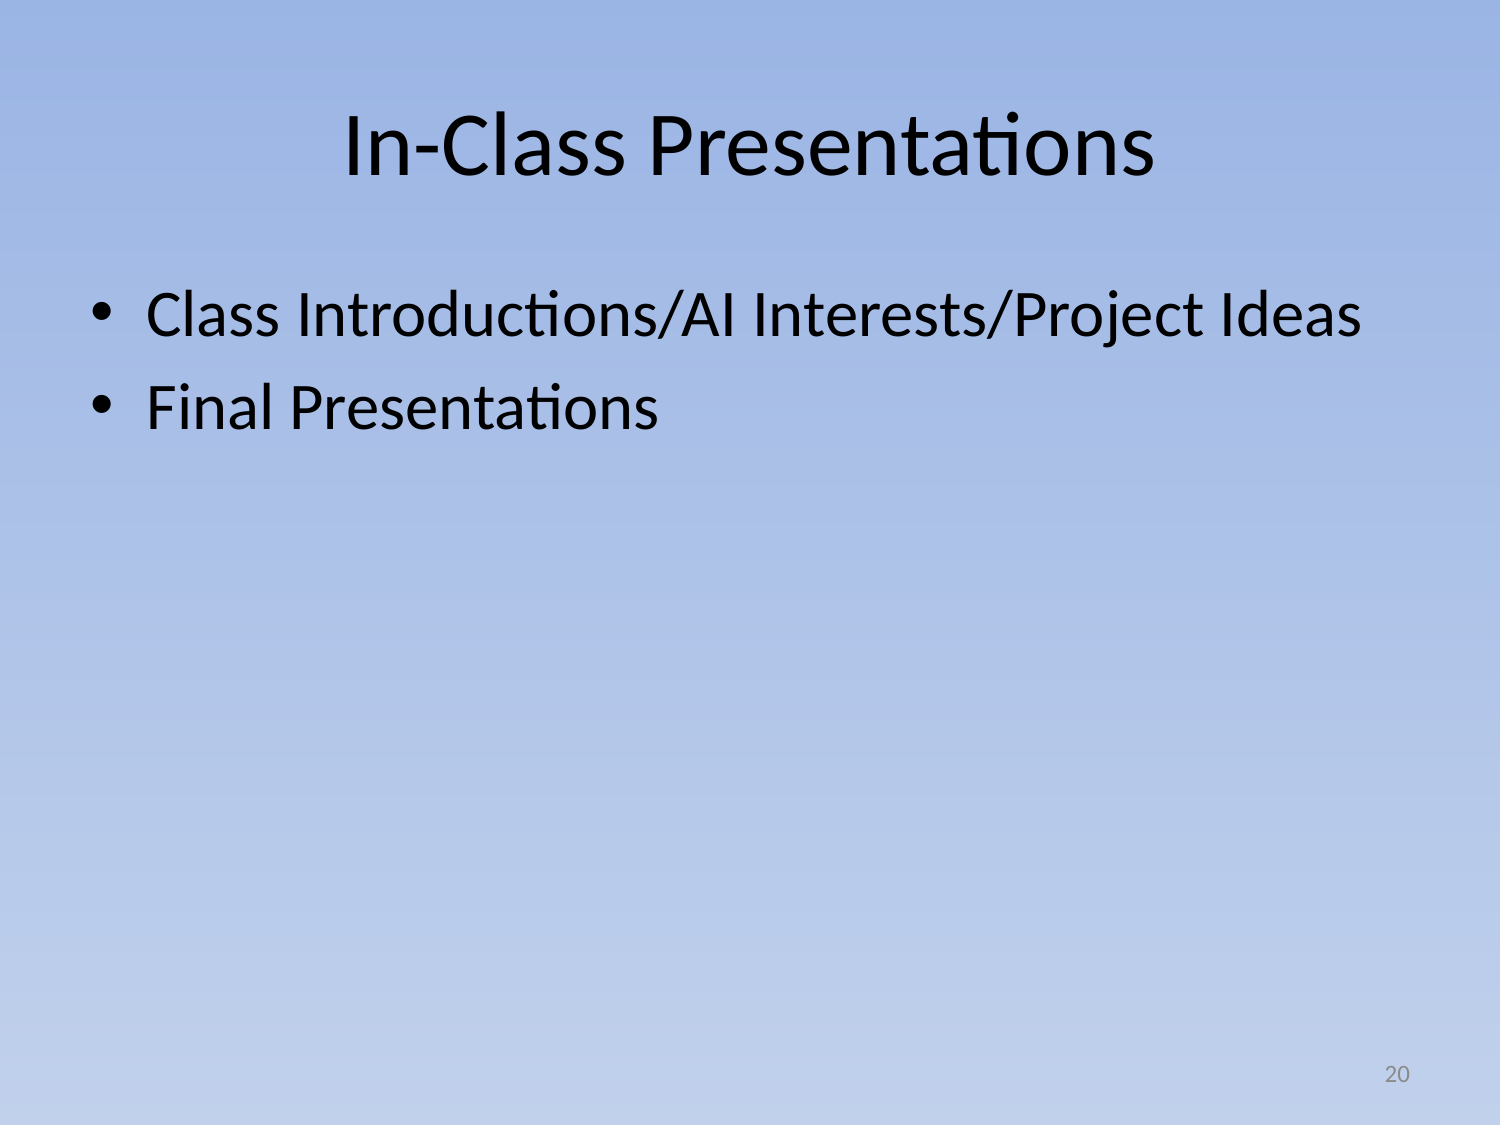

# In-Class Presentations
Class Introductions/AI Interests/Project Ideas
Final Presentations
20